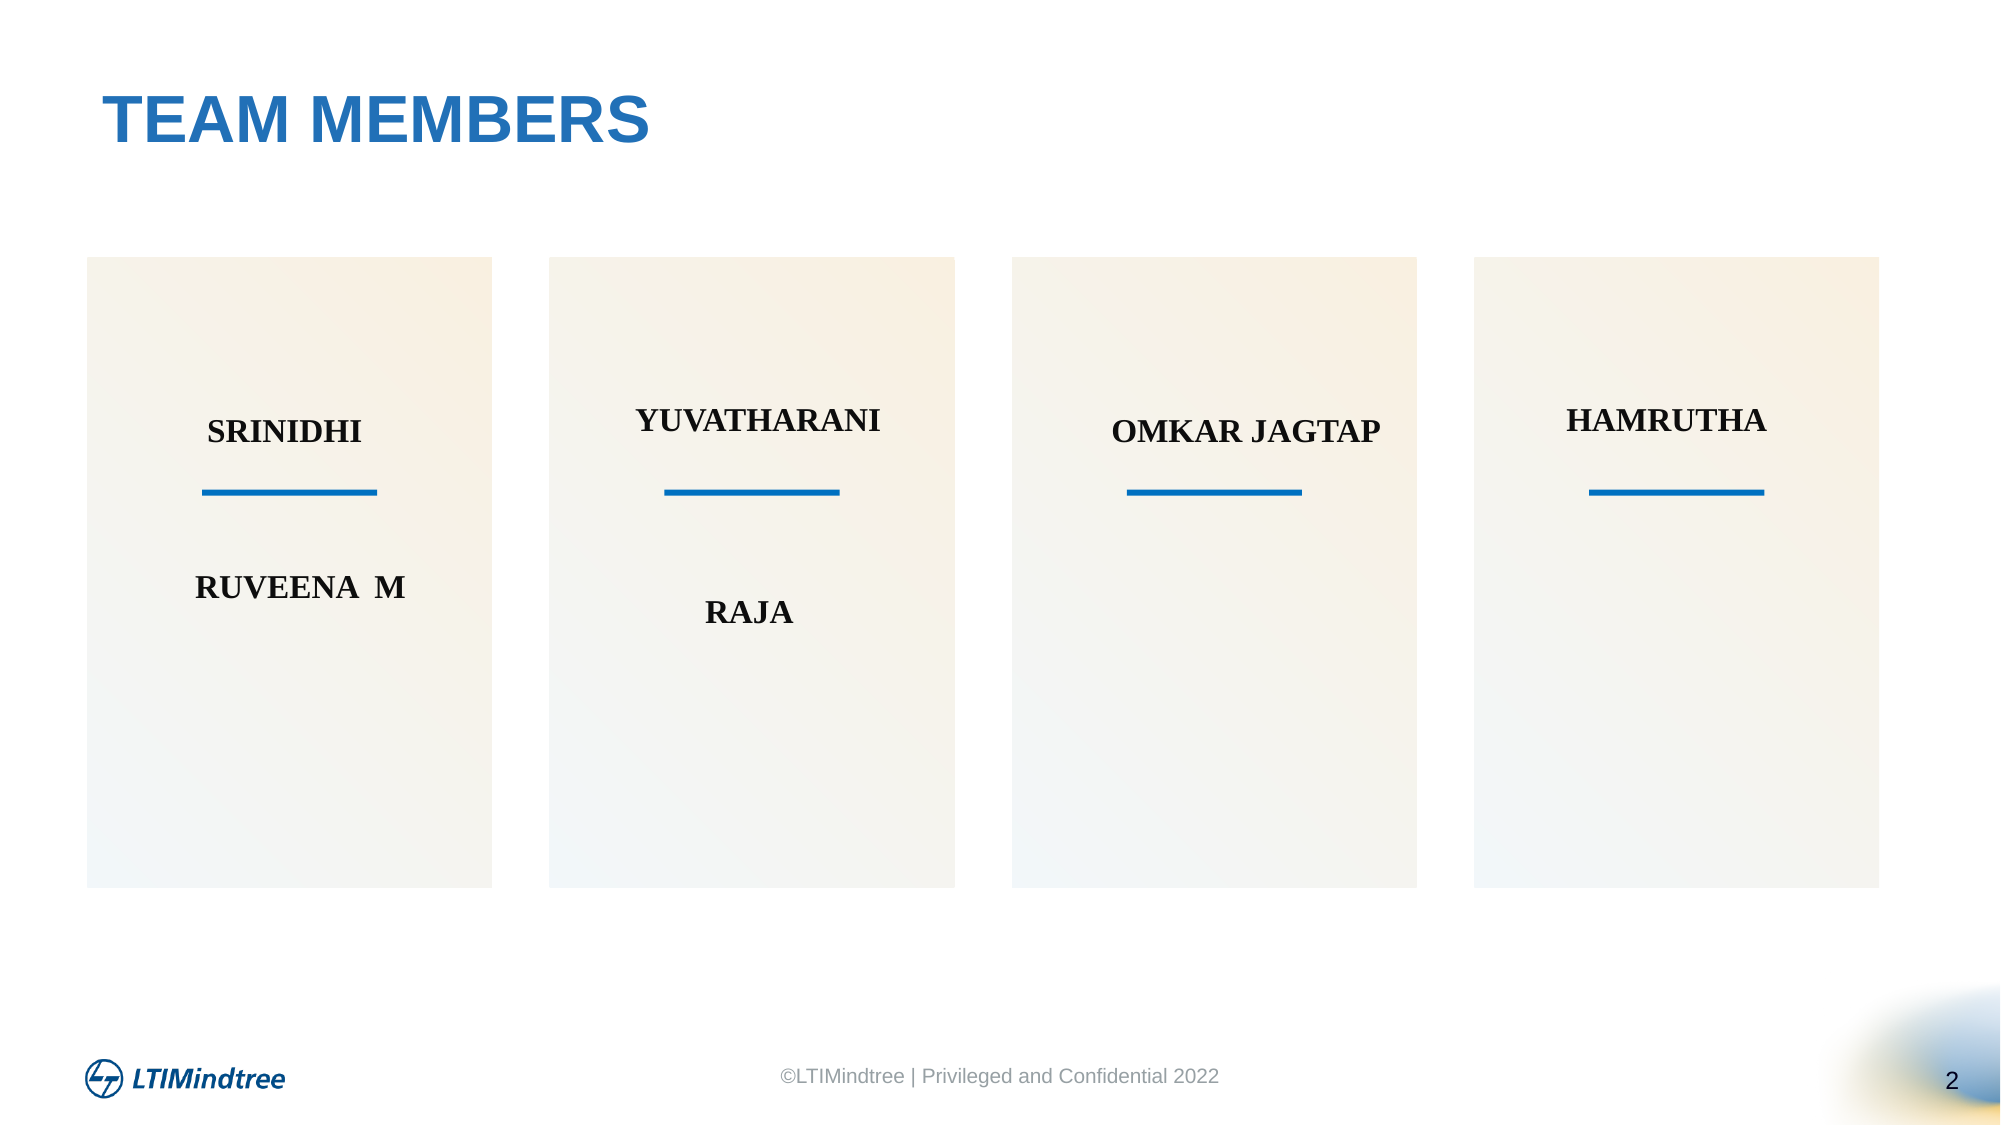

TEAM MEMBERS

SRINIDHI

OMKAR JAGTAP
YUVATHARANI
HAMRUTHA
RUVEENA  M

RAJA